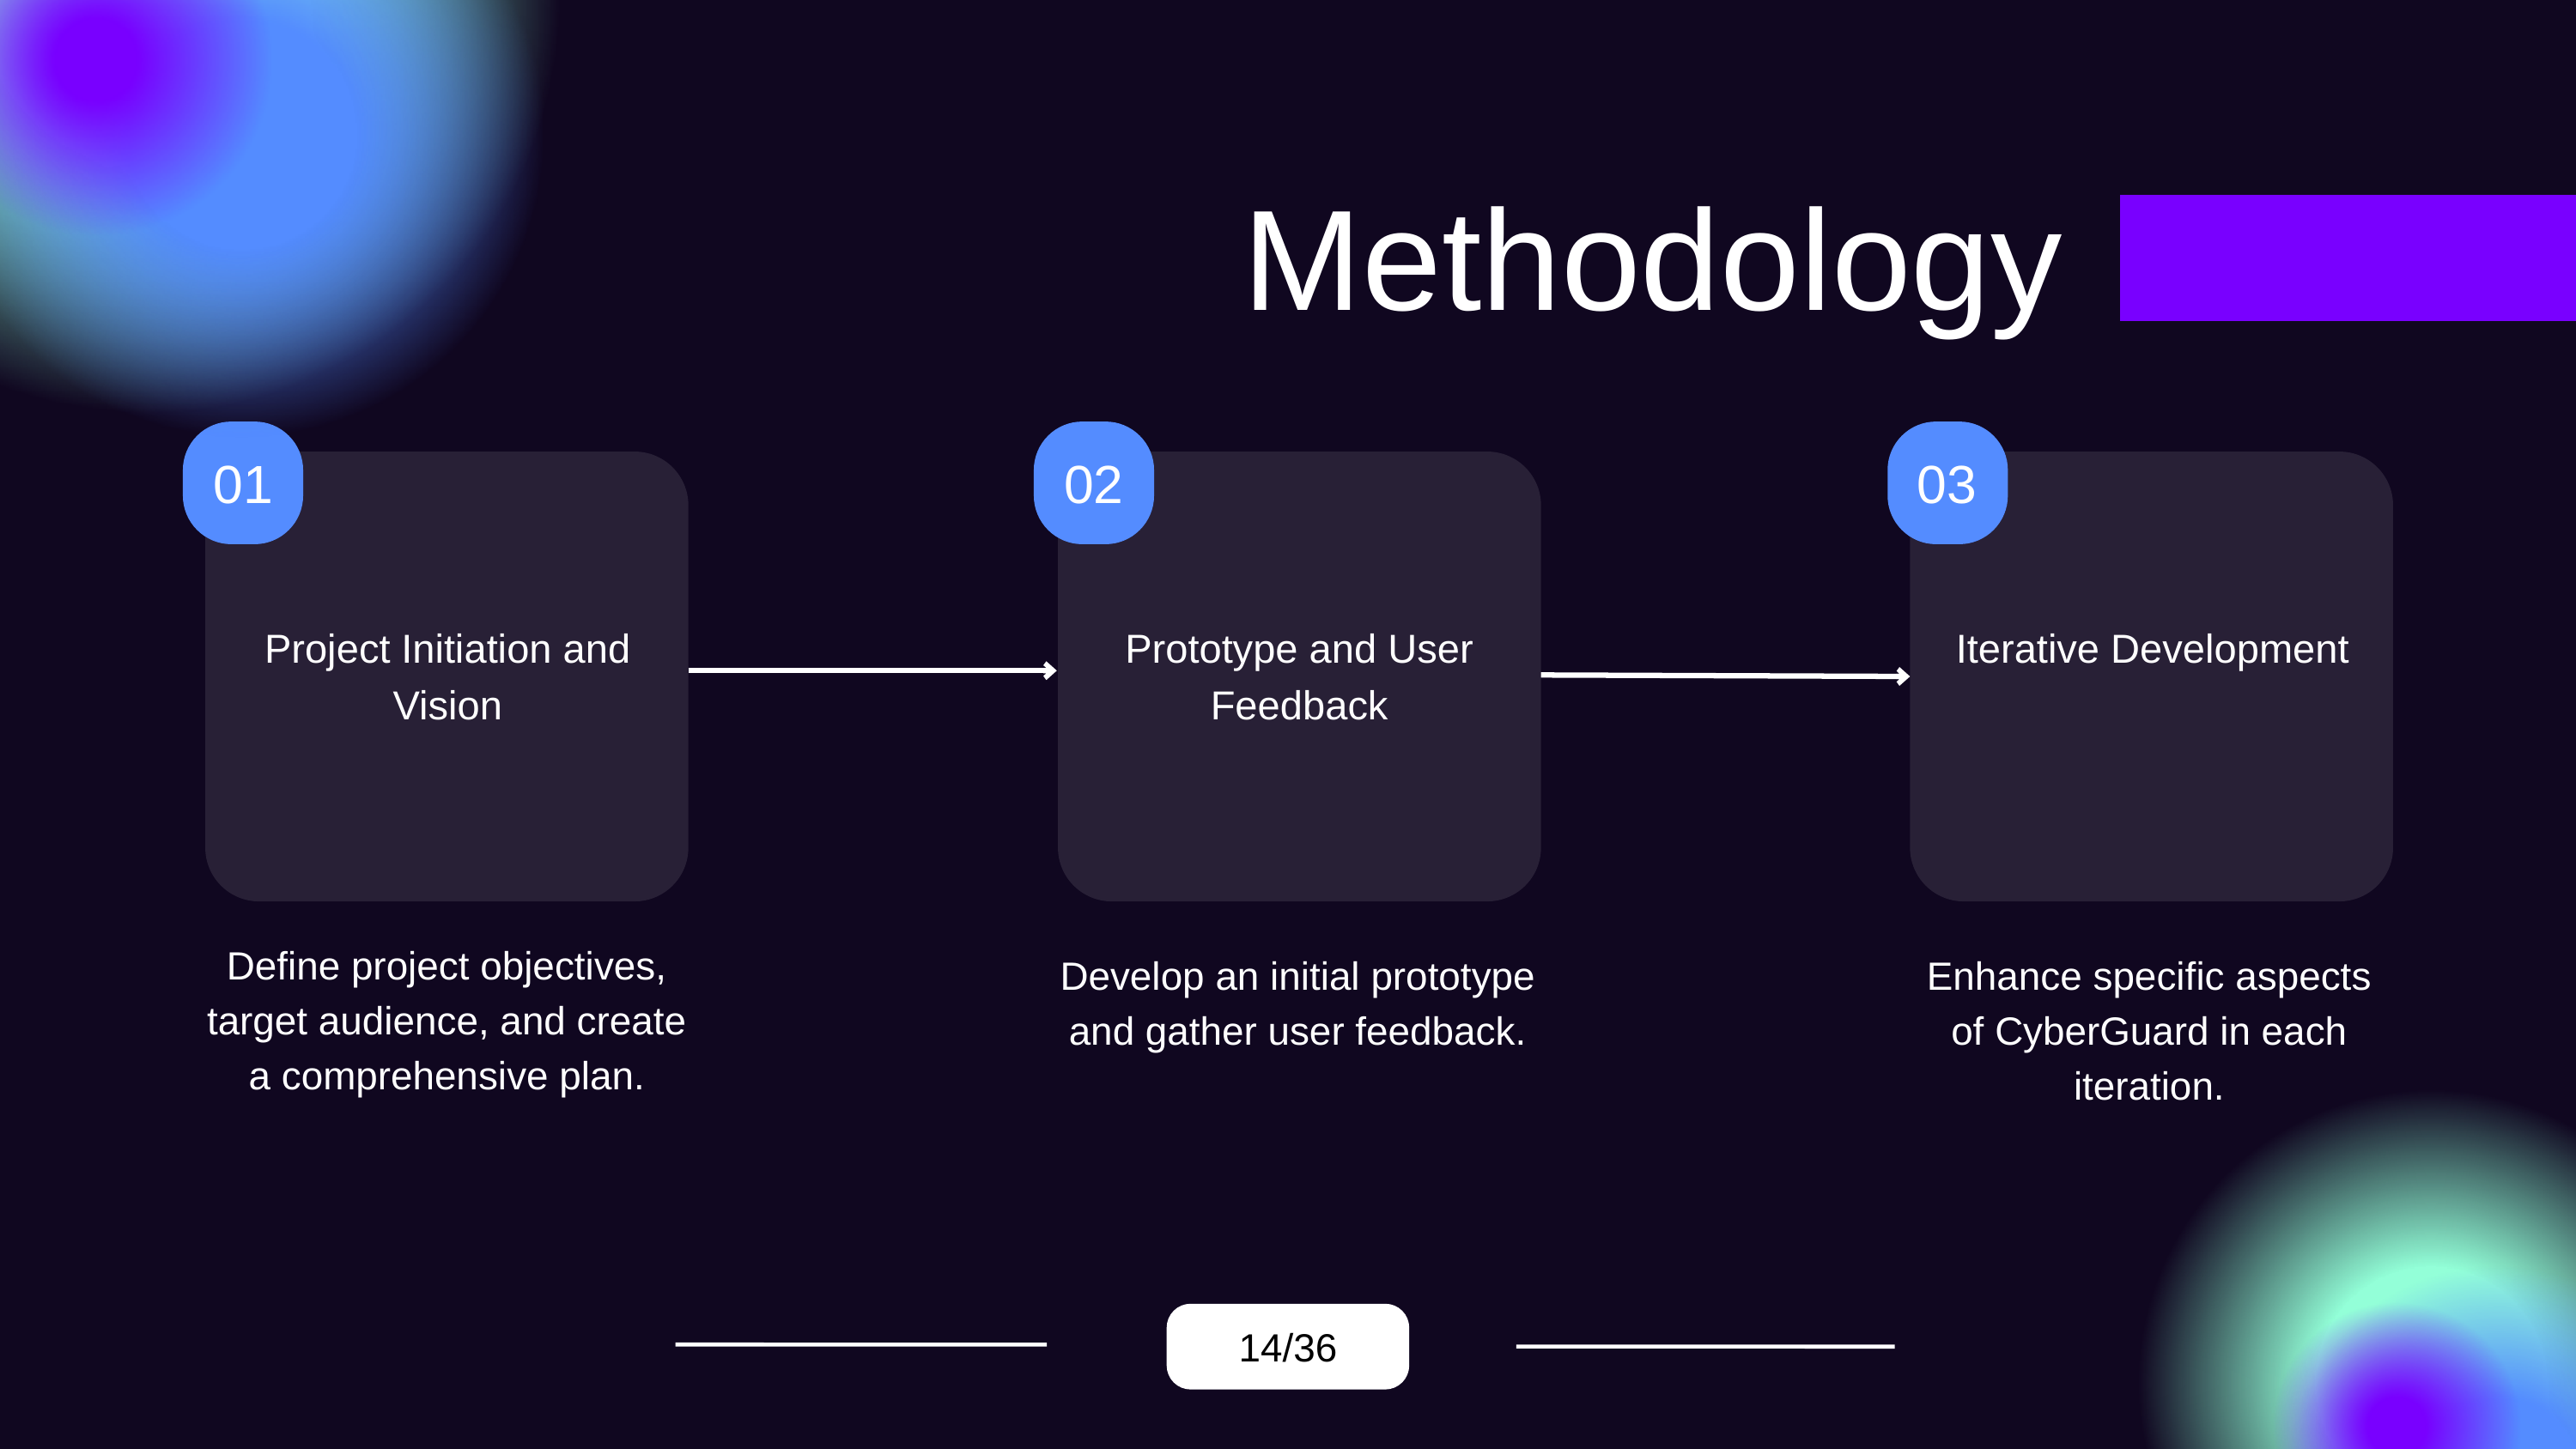

Methodology

01
02
03

Project Initiation and Vision
Prototype and User Feedback
Iterative Development

Define project objectives, target audience, and create a comprehensive plan.
Develop an initial prototype and gather user feedback.
Enhance specific aspects of CyberGuard in each iteration.

14/36